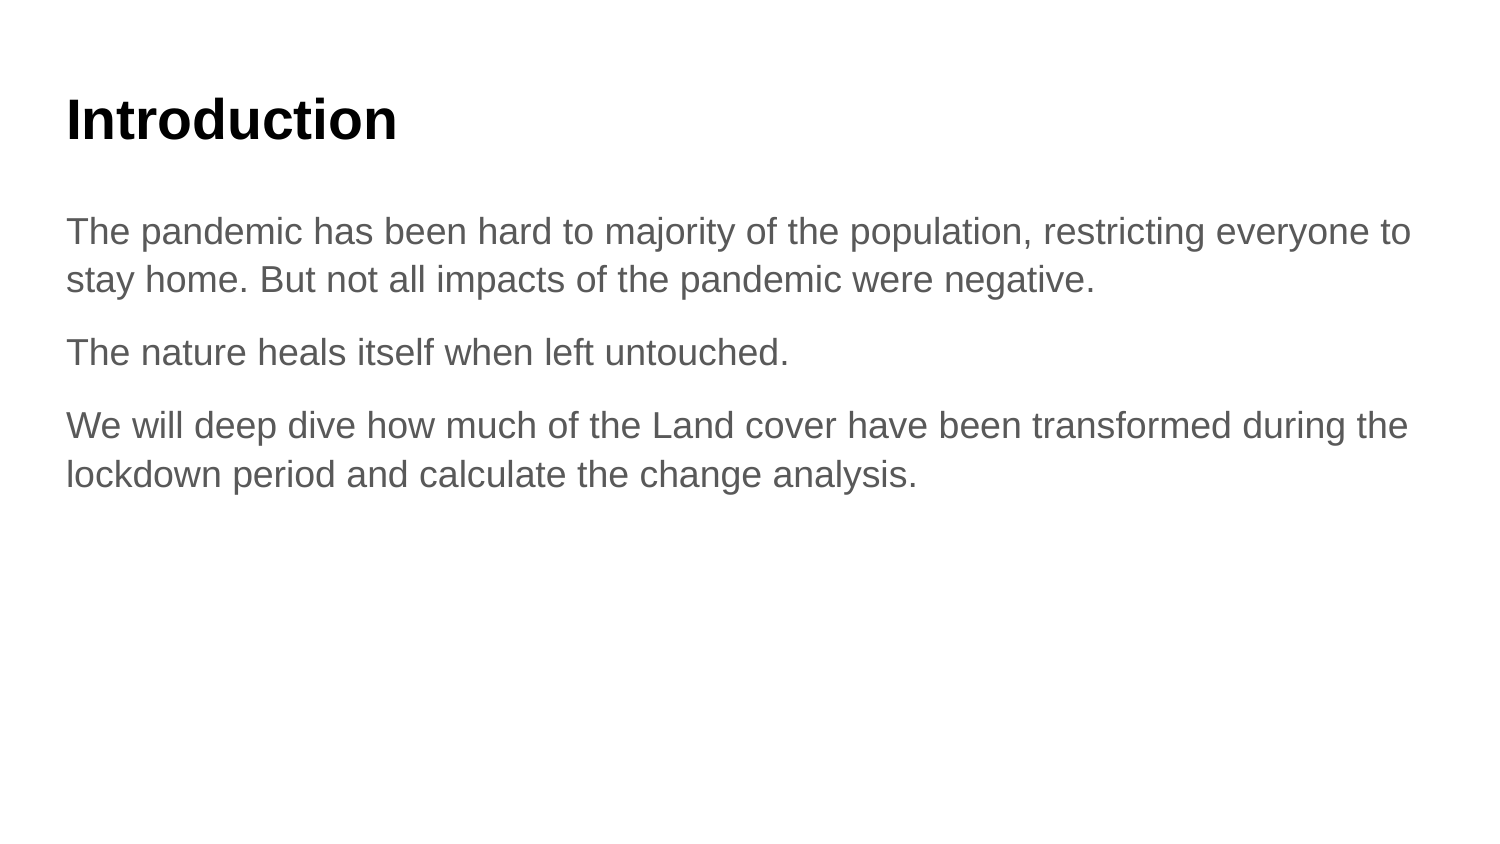

# Introduction
The pandemic has been hard to majority of the population, restricting everyone to stay home. But not all impacts of the pandemic were negative.
The nature heals itself when left untouched.
We will deep dive how much of the Land cover have been transformed during the lockdown period and calculate the change analysis.